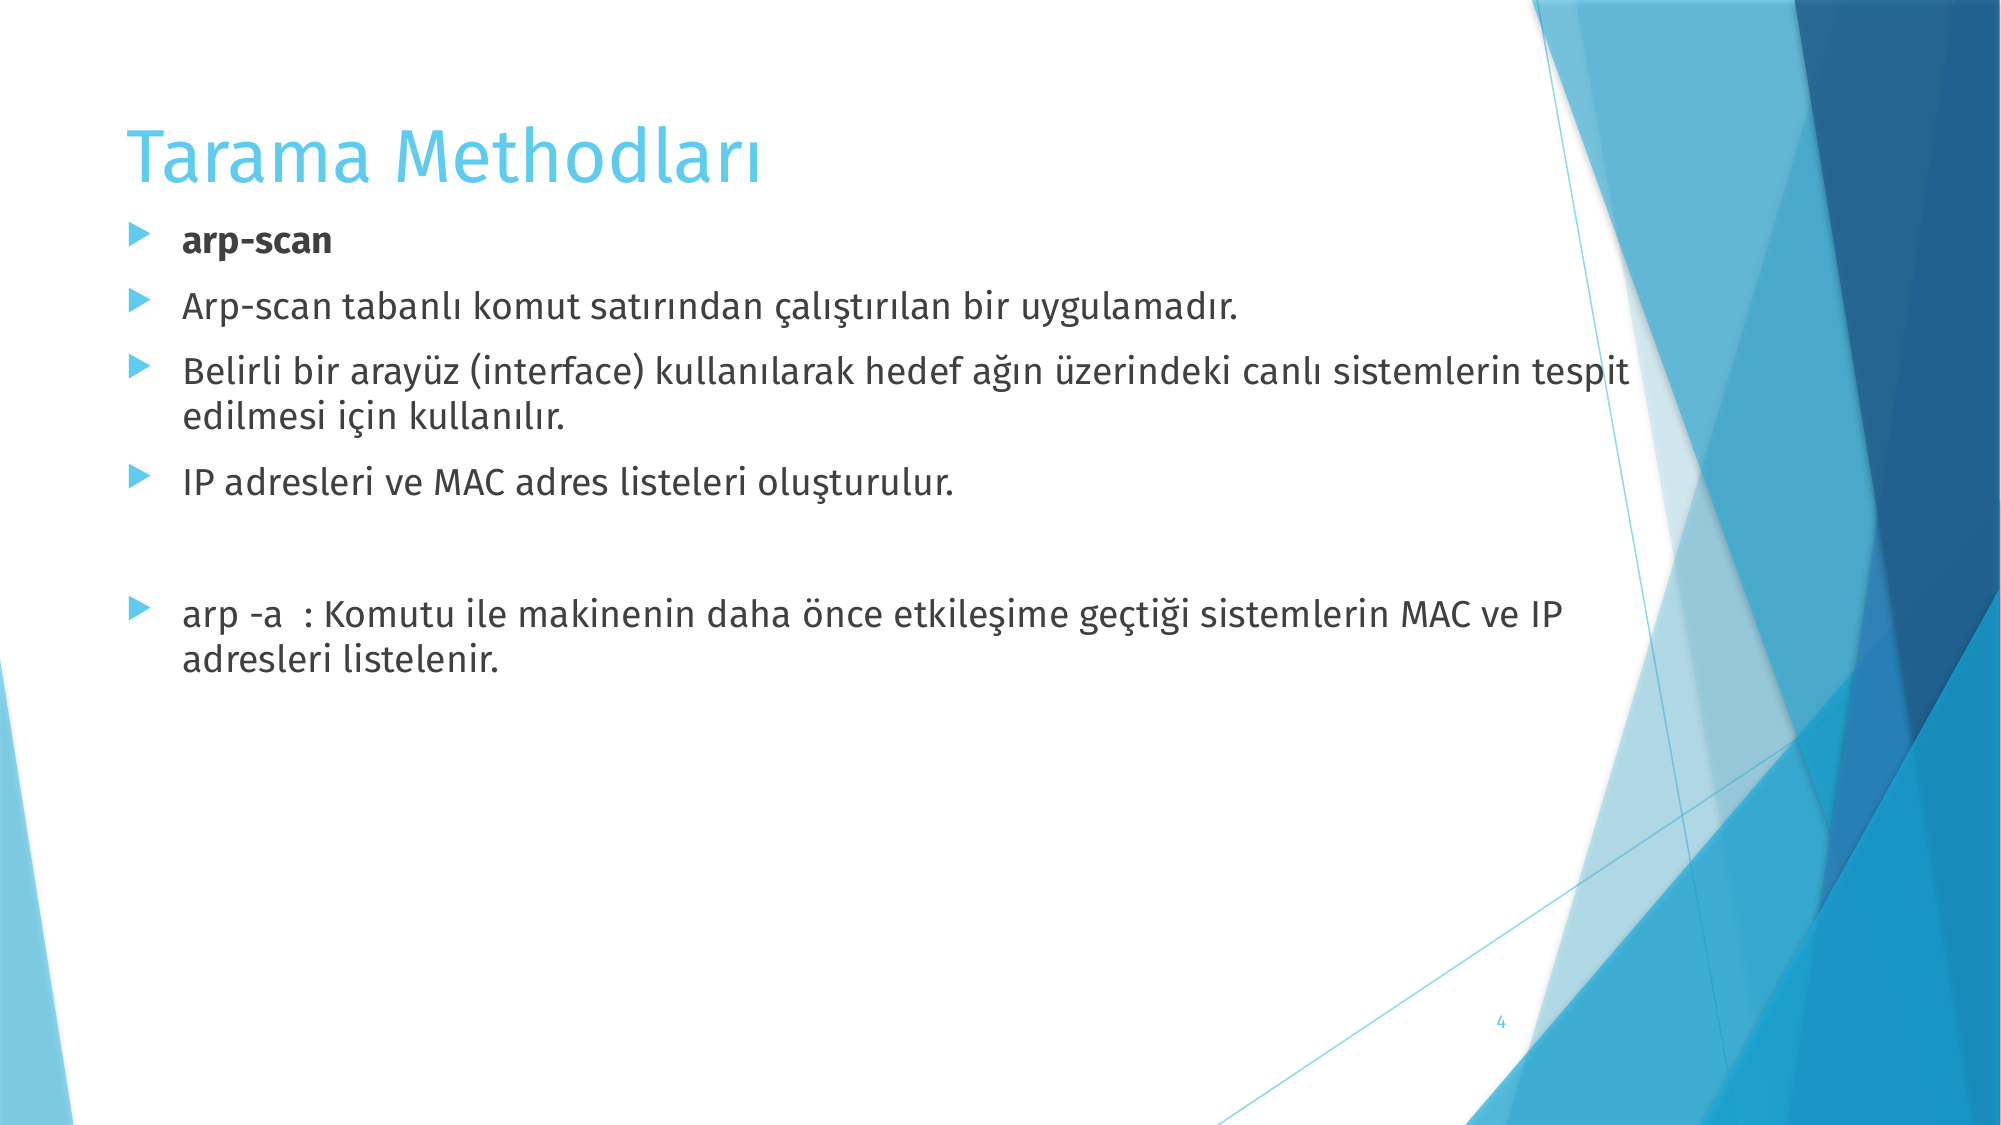

# Tarama Methodları
arp-scan
Arp-scan tabanlı komut satırından çalıştırılan bir uygulamadır.
Belirli bir arayüz (interface) kullanılarak hedef ağın üzerindeki canlı sistemlerin tespit edilmesi için kullanılır.
IP adresleri ve MAC adres listeleri oluşturulur.

arp -a  : Komutu ile makinenin daha önce etkileşime geçtiği sistemlerin MAC ve IP adresleri listelenir.
4